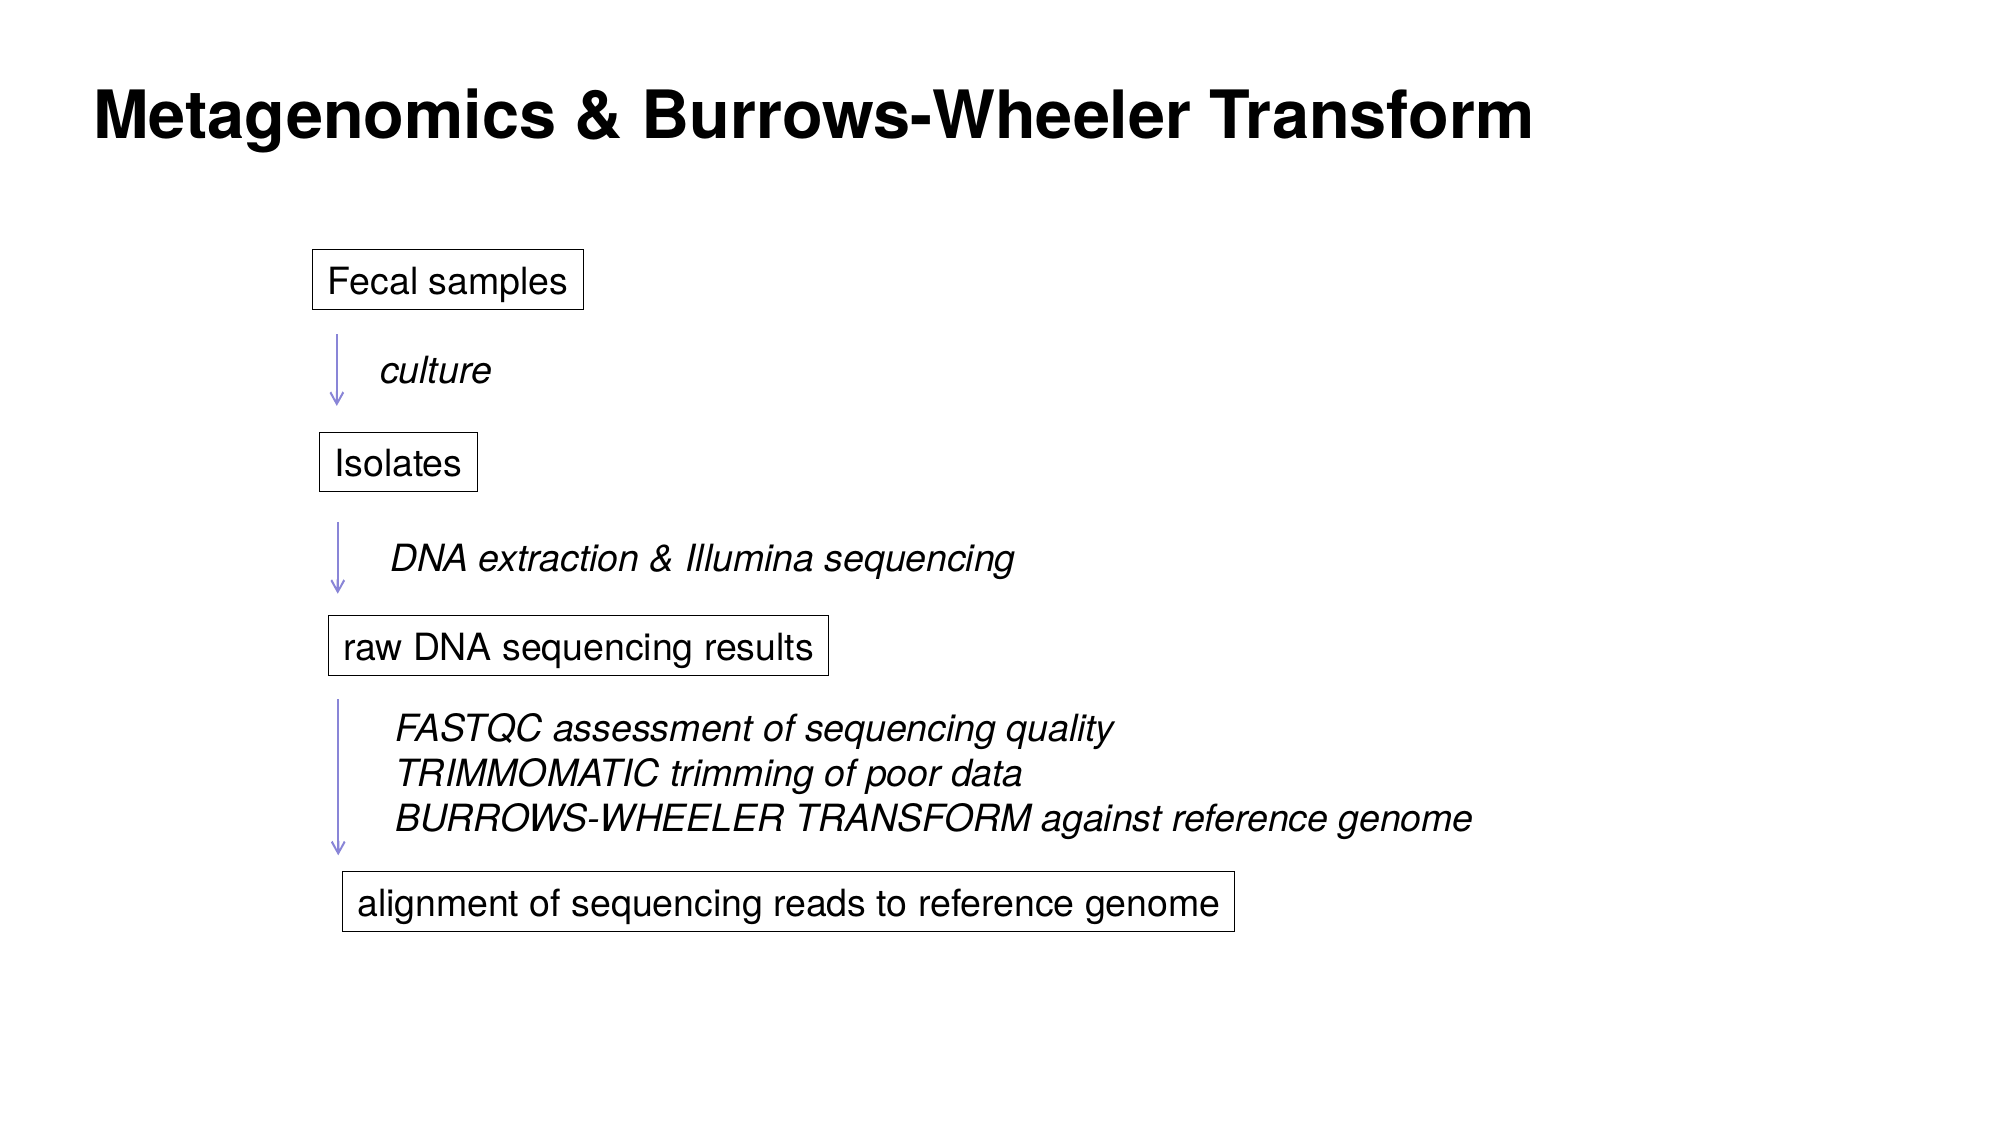

Metagenomics & Burrows-Wheeler Transform
Fecal samples
culture
Isolates
DNA extraction & Illumina sequencing
raw DNA sequencing results
FASTQC assessment of sequencing quality
TRIMMOMATIC trimming of poor data
BURROWS-WHEELER TRANSFORM against reference genome
alignment of sequencing reads to reference genome